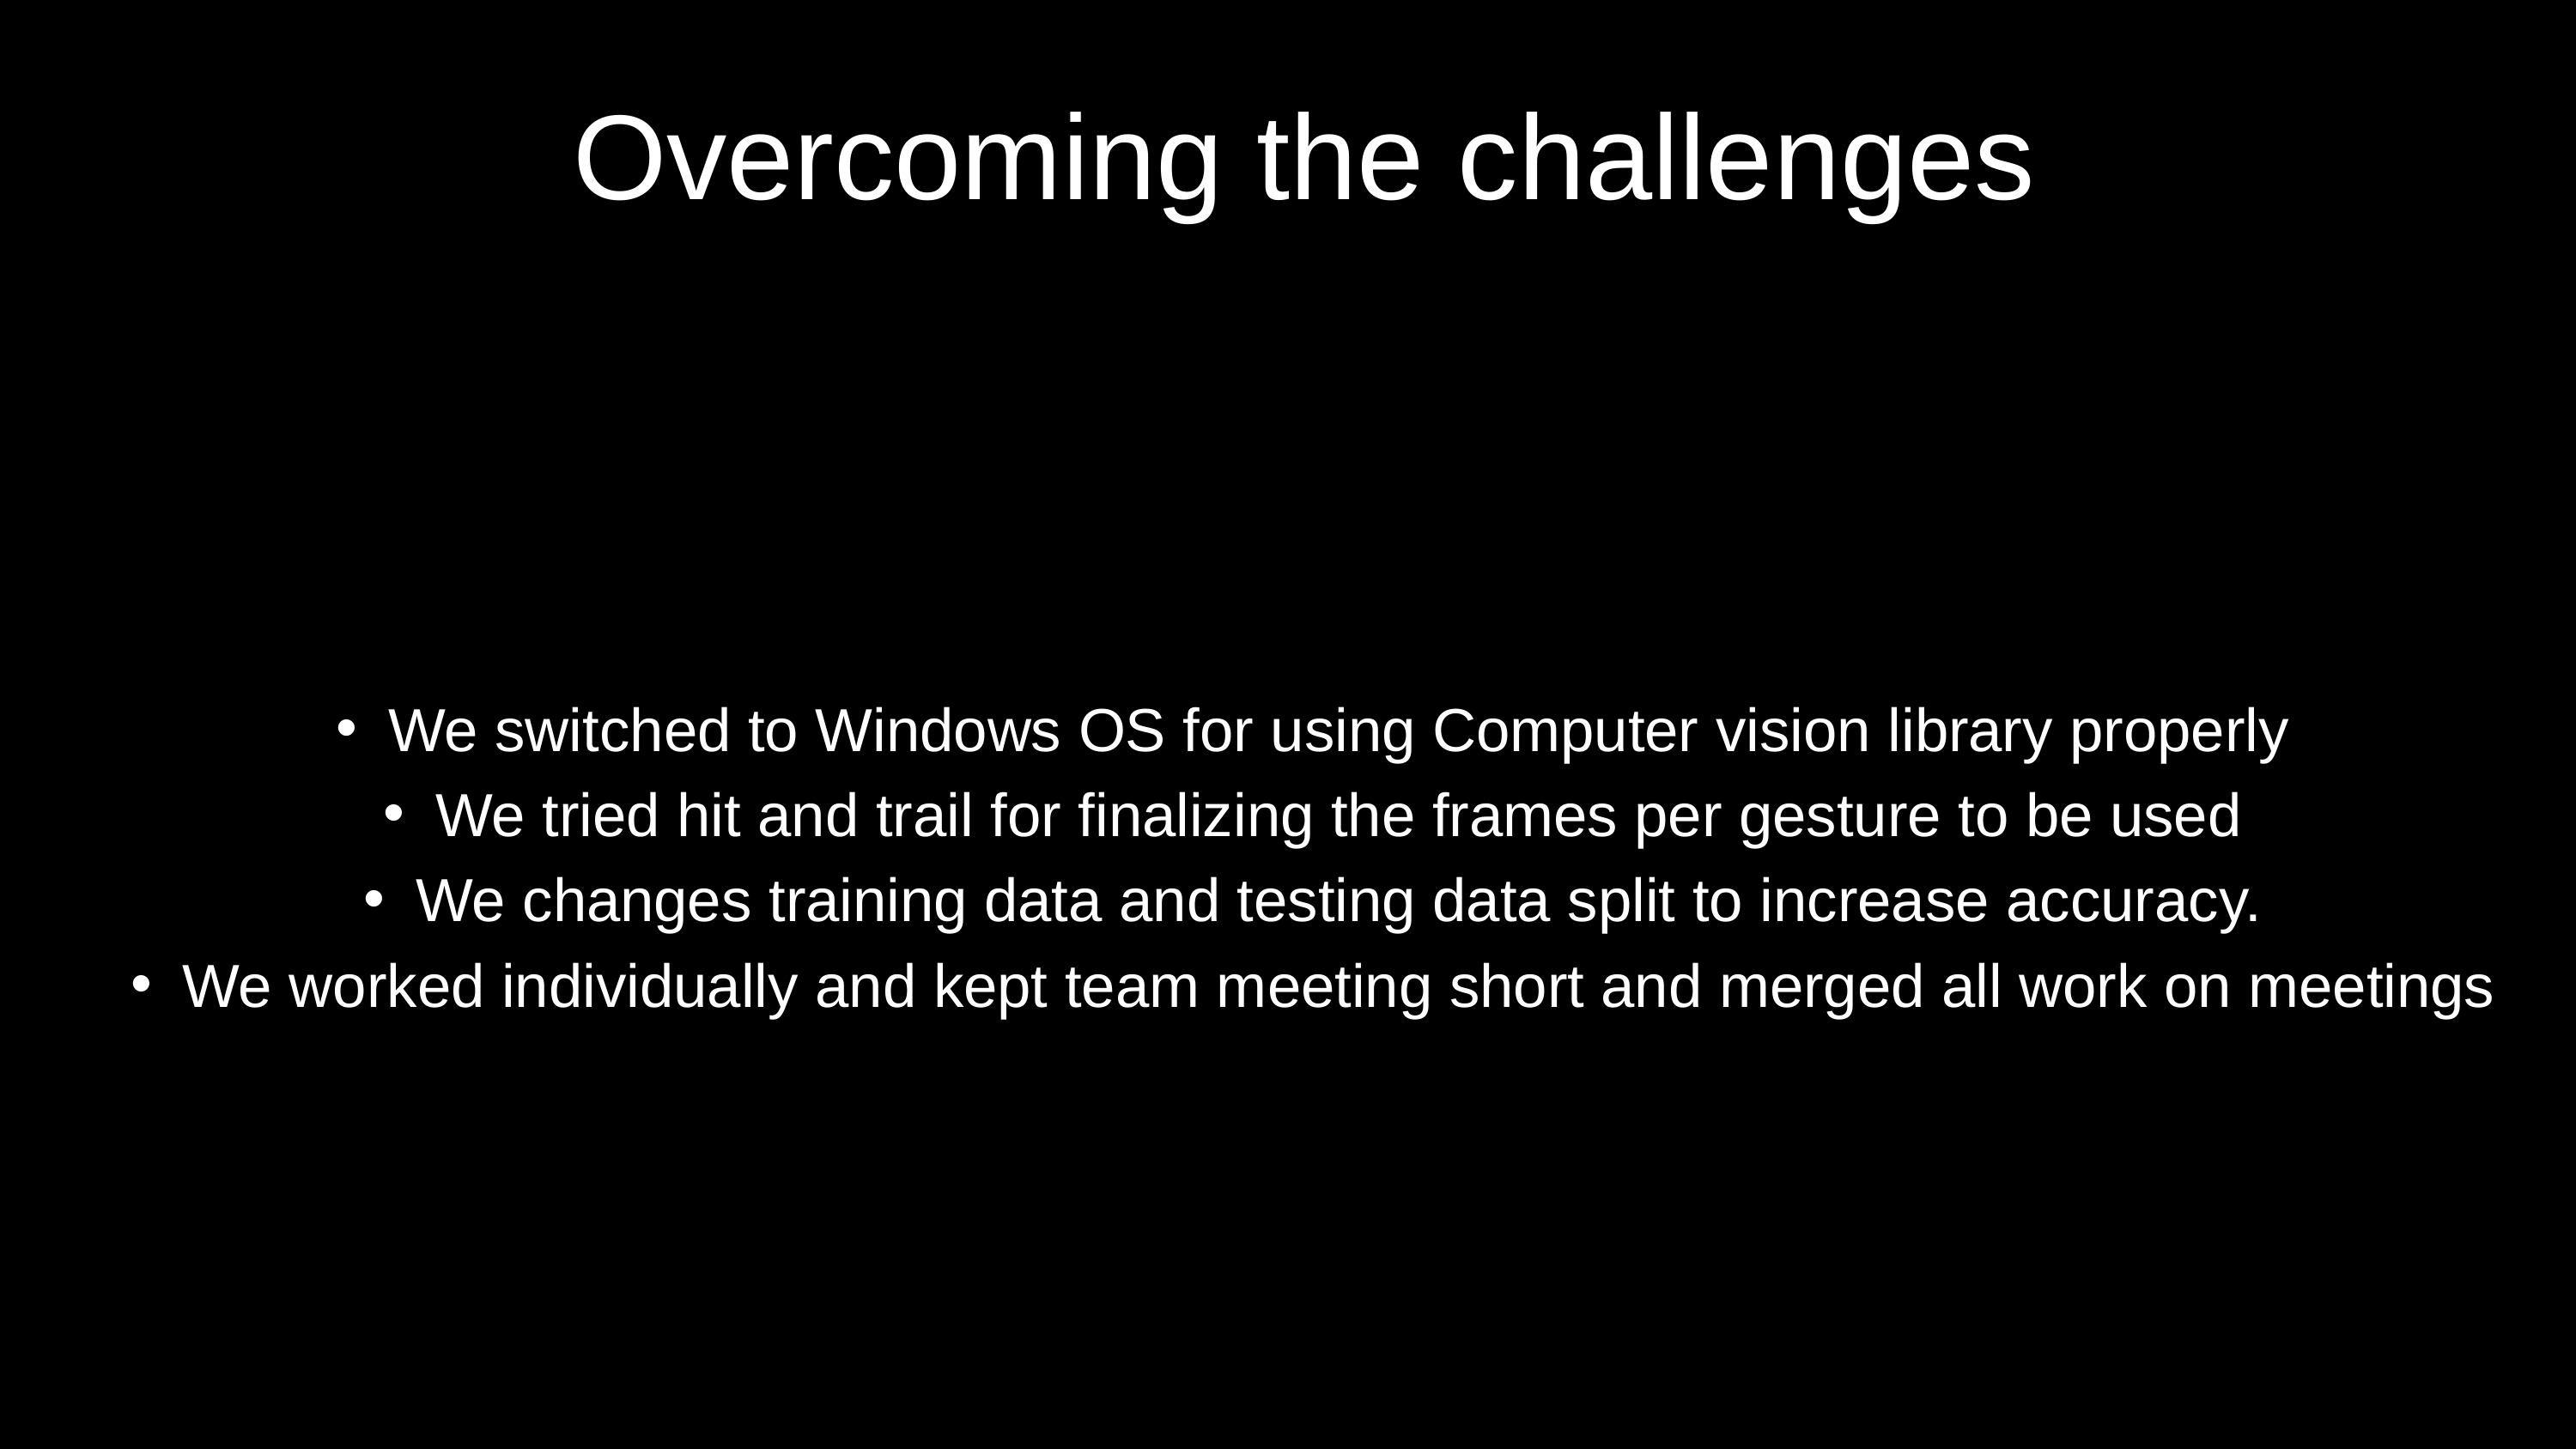

Overcoming the challenges
We switched to Windows OS for using Computer vision library properly
We tried hit and trail for finalizing the frames per gesture to be used
We changes training data and testing data split to increase accuracy.
We worked individually and kept team meeting short and merged all work on meetings